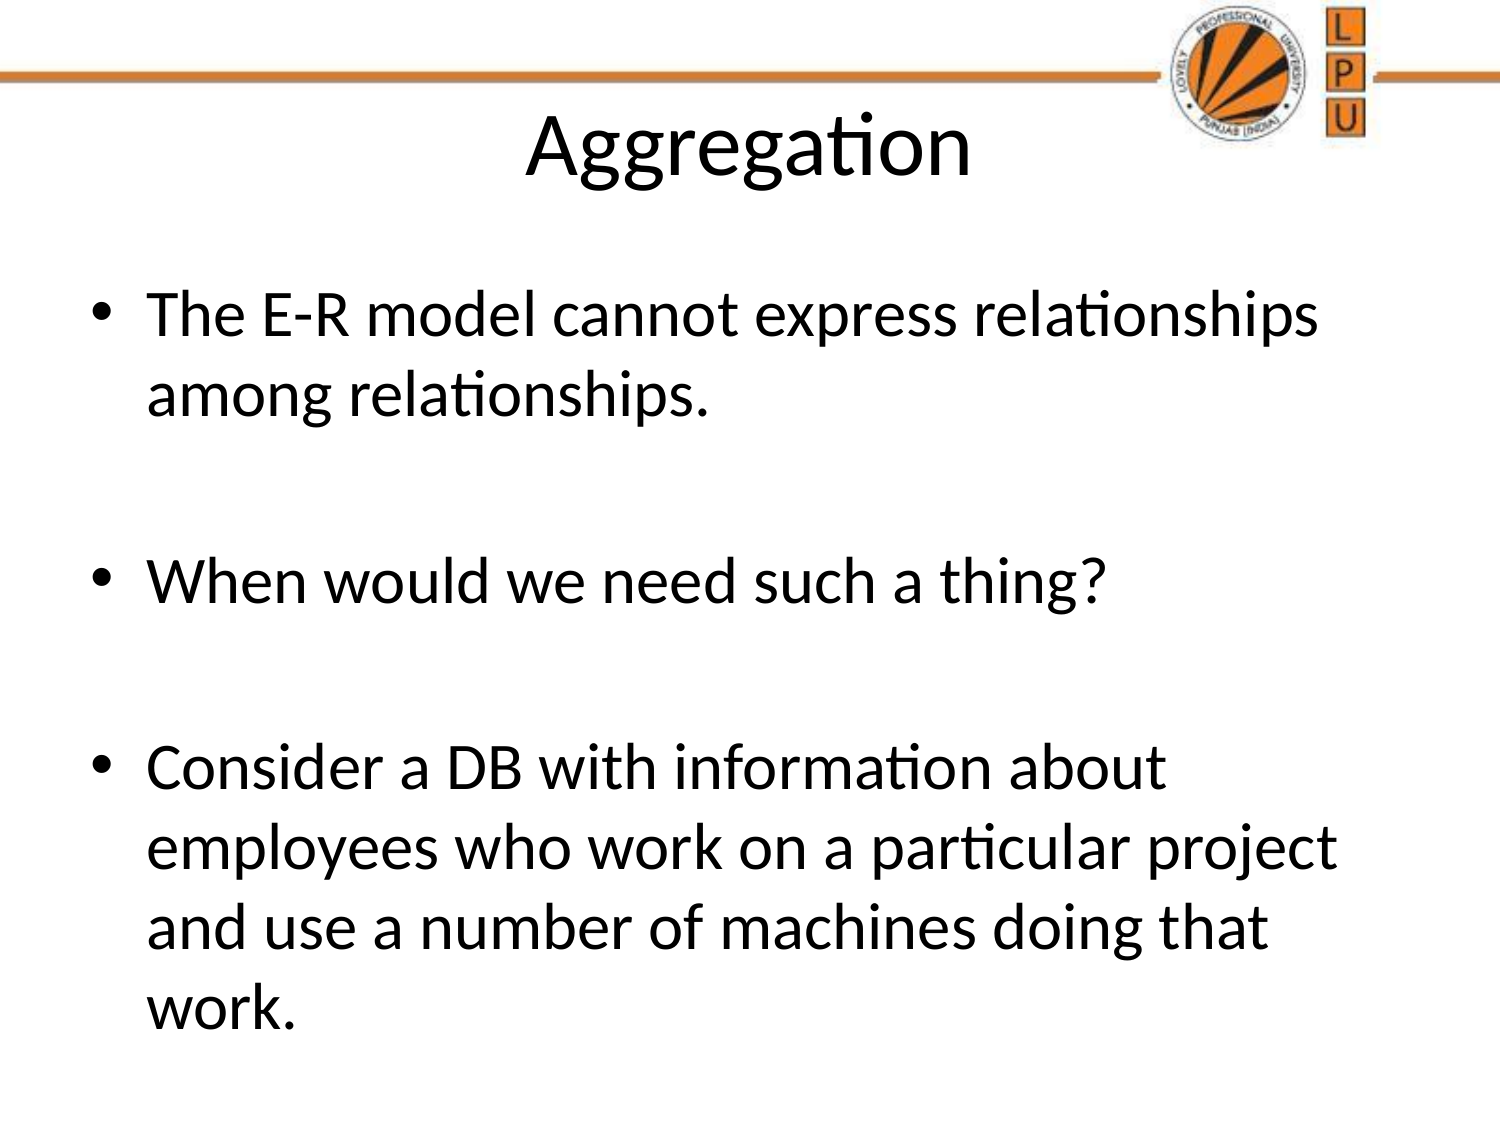

# Aggregation
The E-R model cannot express relationships among relationships.

When would we need such a thing?

Consider a DB with information about employees who work on a particular project and use a number of machines doing that work.